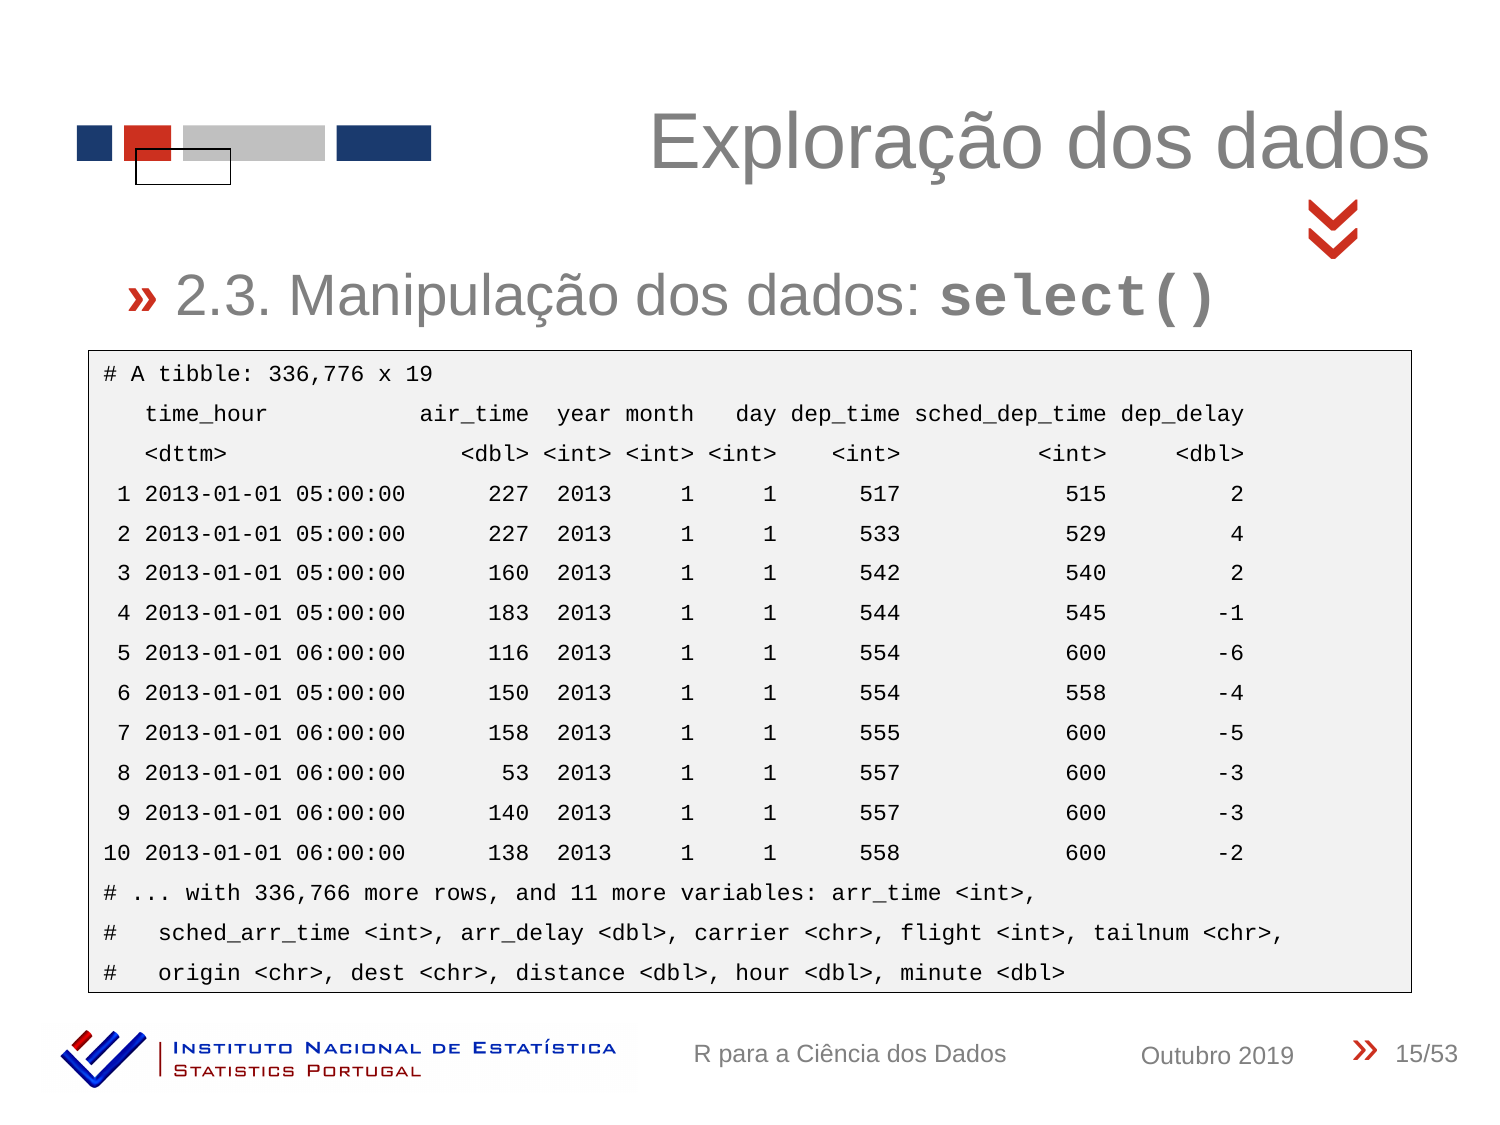

Exploração dos dados
«
» 2.3. Manipulação dos dados: select()
# A tibble: 336,776 x 19
   time_hour           air_time  year month   day dep_time sched_dep_time dep_delay
   <dttm>                 <dbl> <int> <int> <int>    <int>          <int>     <dbl>
 1 2013-01-01 05:00:00      227  2013     1     1      517            515         2
 2 2013-01-01 05:00:00      227  2013     1     1      533            529         4
 3 2013-01-01 05:00:00      160  2013     1     1      542            540         2
 4 2013-01-01 05:00:00      183  2013     1     1      544            545        -1
 5 2013-01-01 06:00:00      116  2013     1     1      554            600        -6
 6 2013-01-01 05:00:00      150  2013     1     1      554            558        -4
 7 2013-01-01 06:00:00      158  2013     1     1      555            600        -5
 8 2013-01-01 06:00:00       53  2013     1     1      557            600        -3
 9 2013-01-01 06:00:00      140  2013     1     1      557            600        -3
10 2013-01-01 06:00:00      138  2013     1     1      558            600        -2
# ... with 336,766 more rows, and 11 more variables: arr_time <int>,
#   sched_arr_time <int>, arr_delay <dbl>, carrier <chr>, flight <int>, tailnum <chr>,
#   origin <chr>, dest <chr>, distance <dbl>, hour <dbl>, minute <dbl>
15